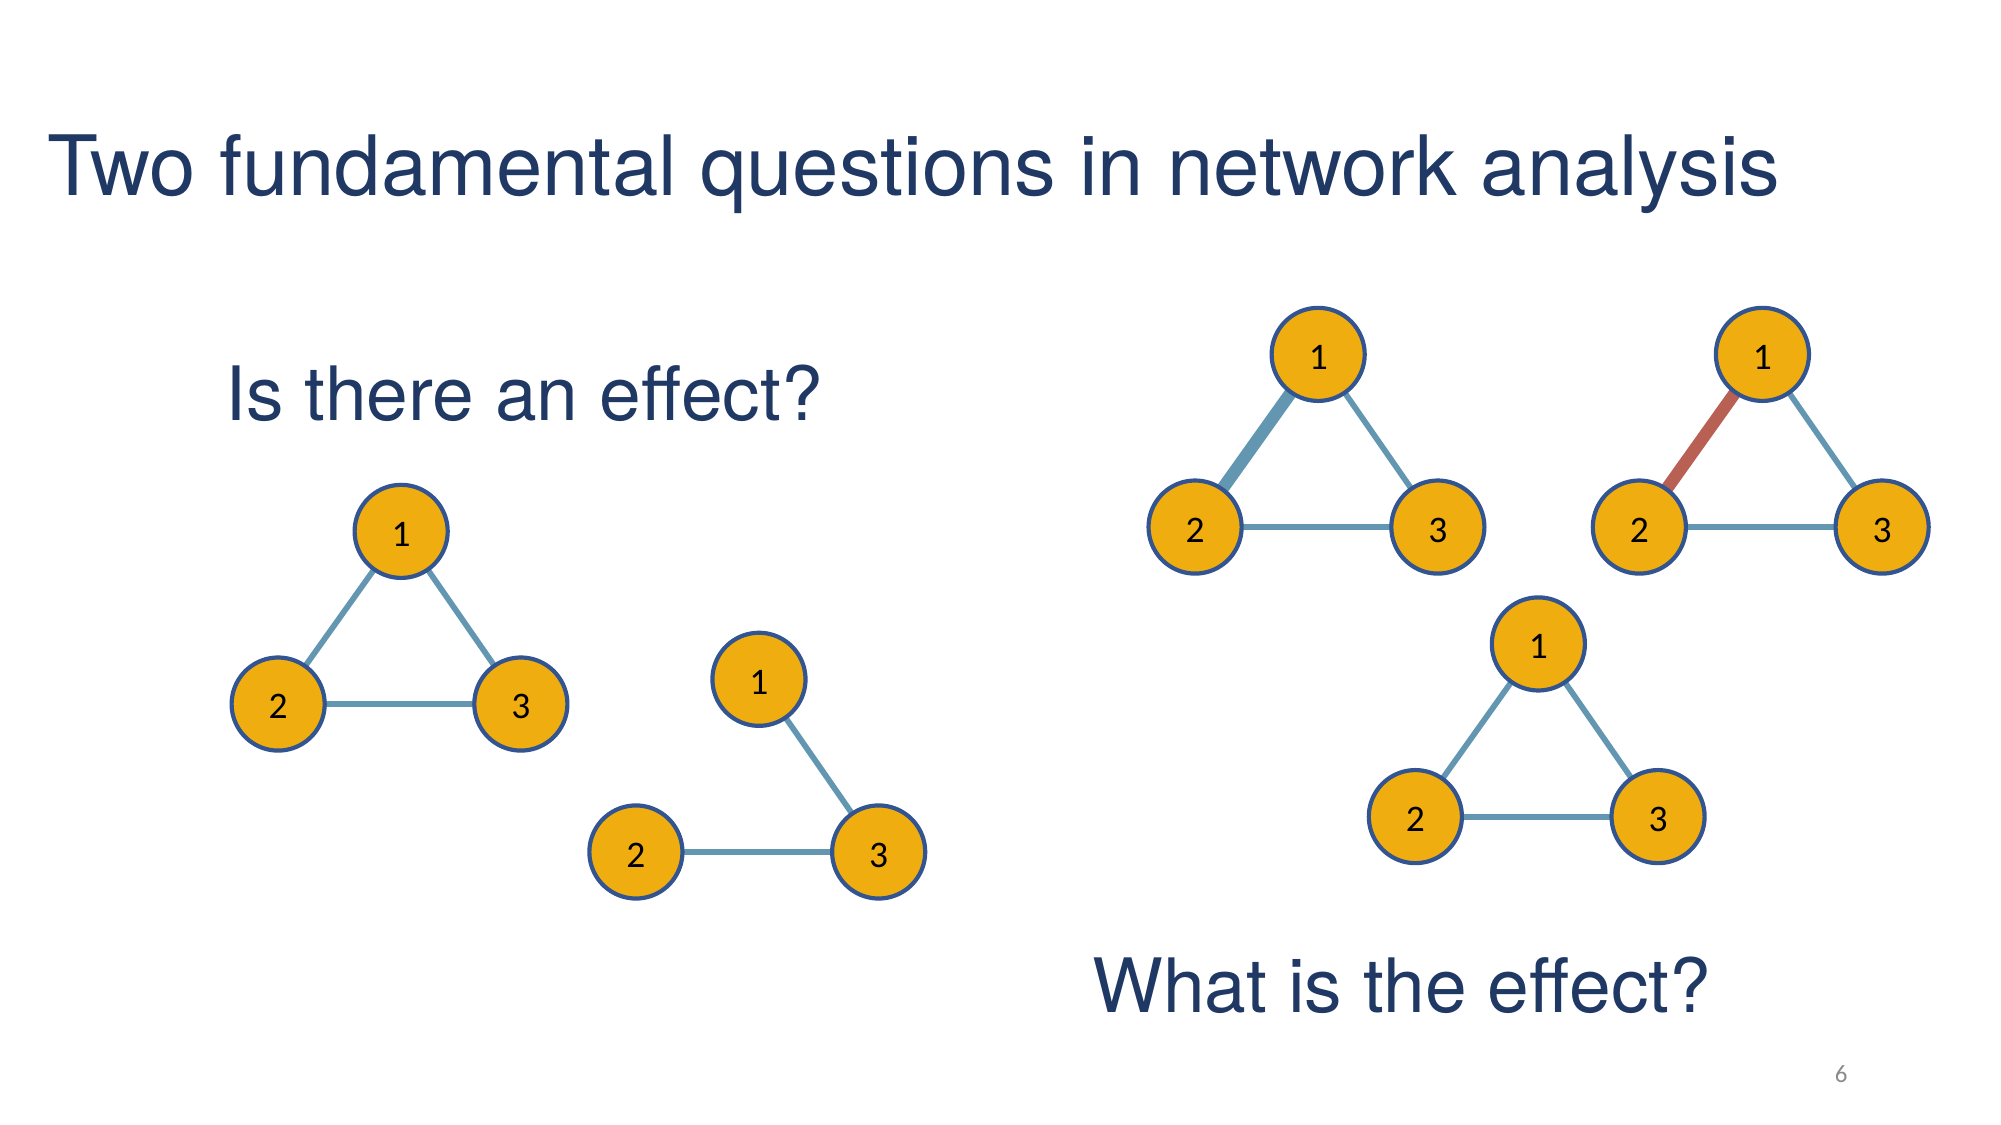

# Two fundamental questions in network analysis
1
2
3
1
2
3
Is there an effect?

1
2
3
1
2
3
1
2
3
What is the effect?

6